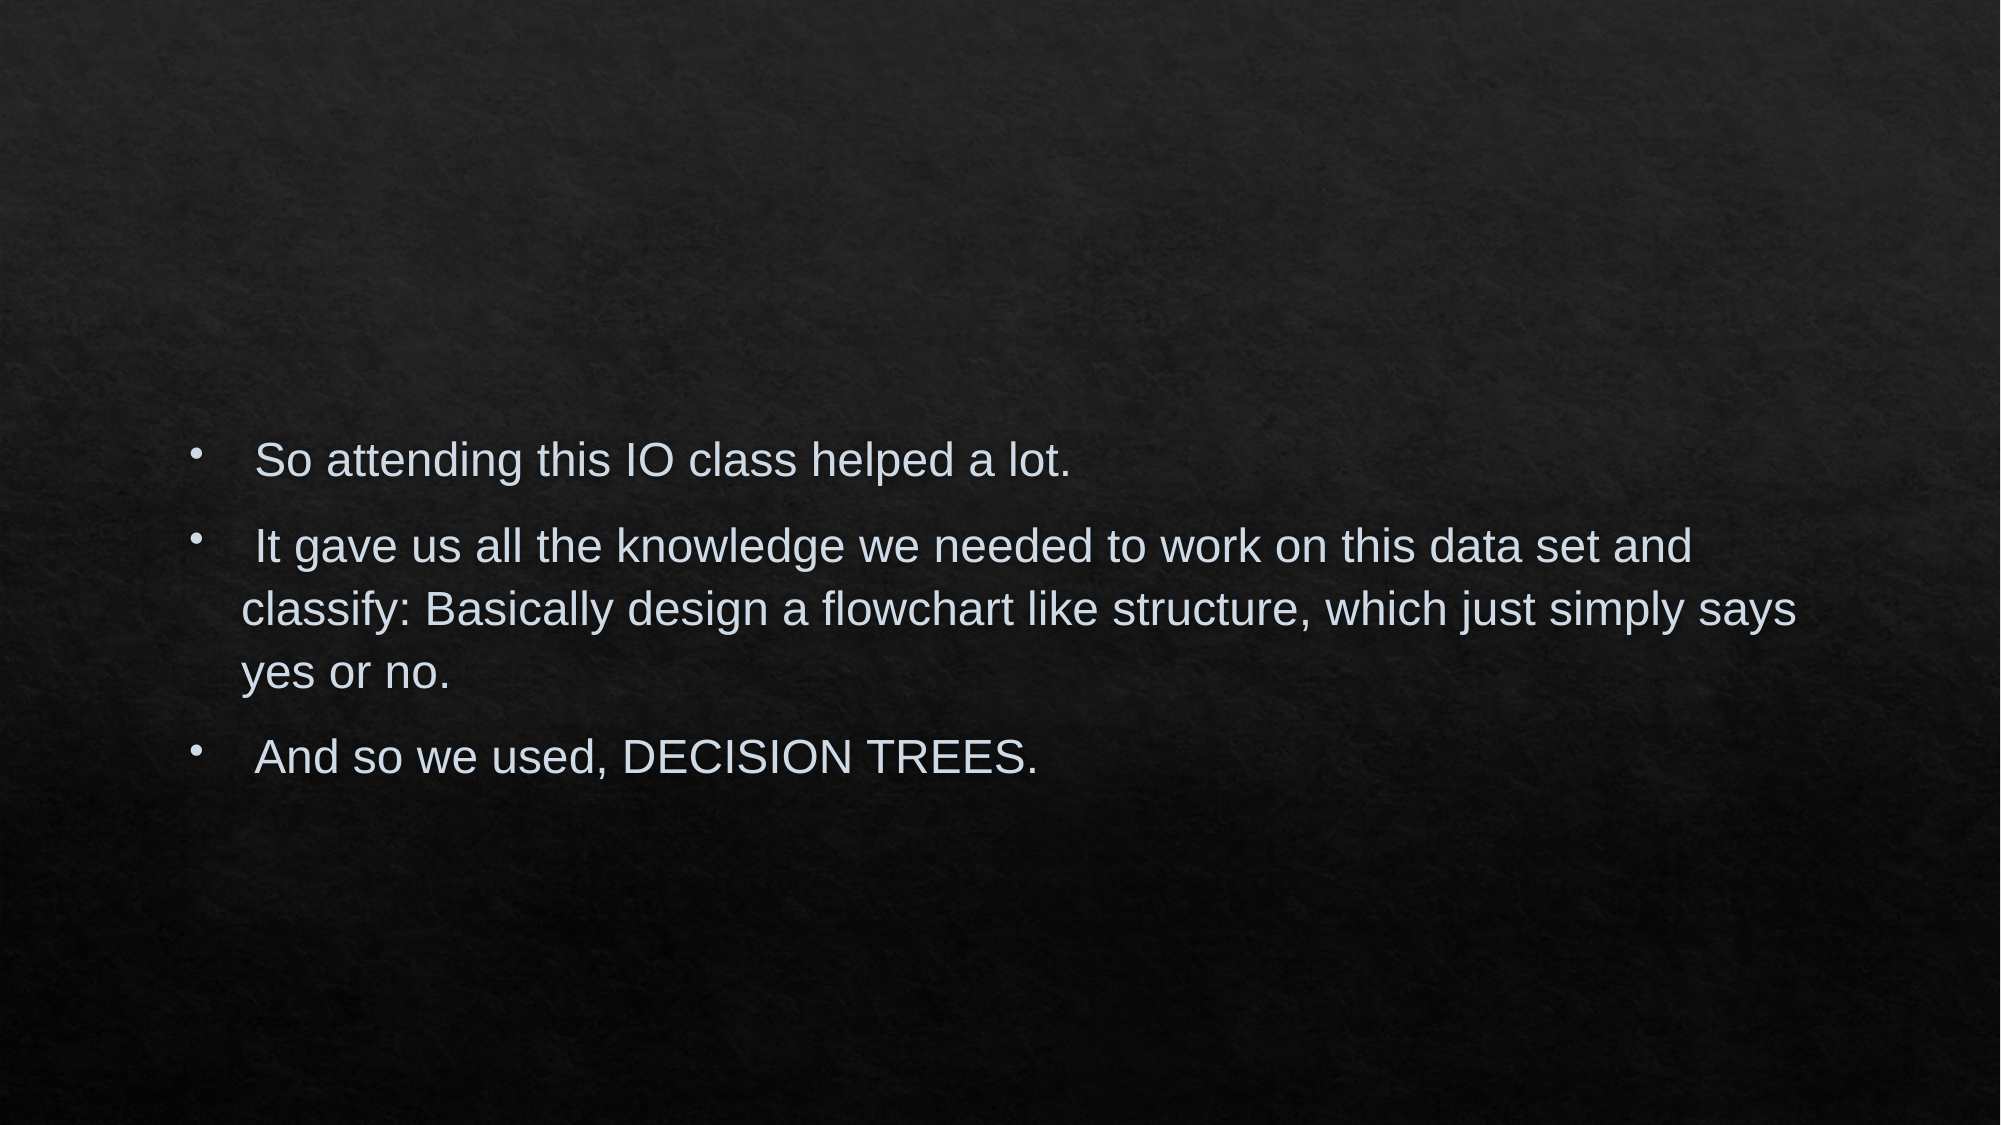

#
 So attending this IO class helped a lot.
 It gave us all the knowledge we needed to work on this data set and classify: Basically design a flowchart like structure, which just simply says yes or no.
 And so we used, DECISION TREES.